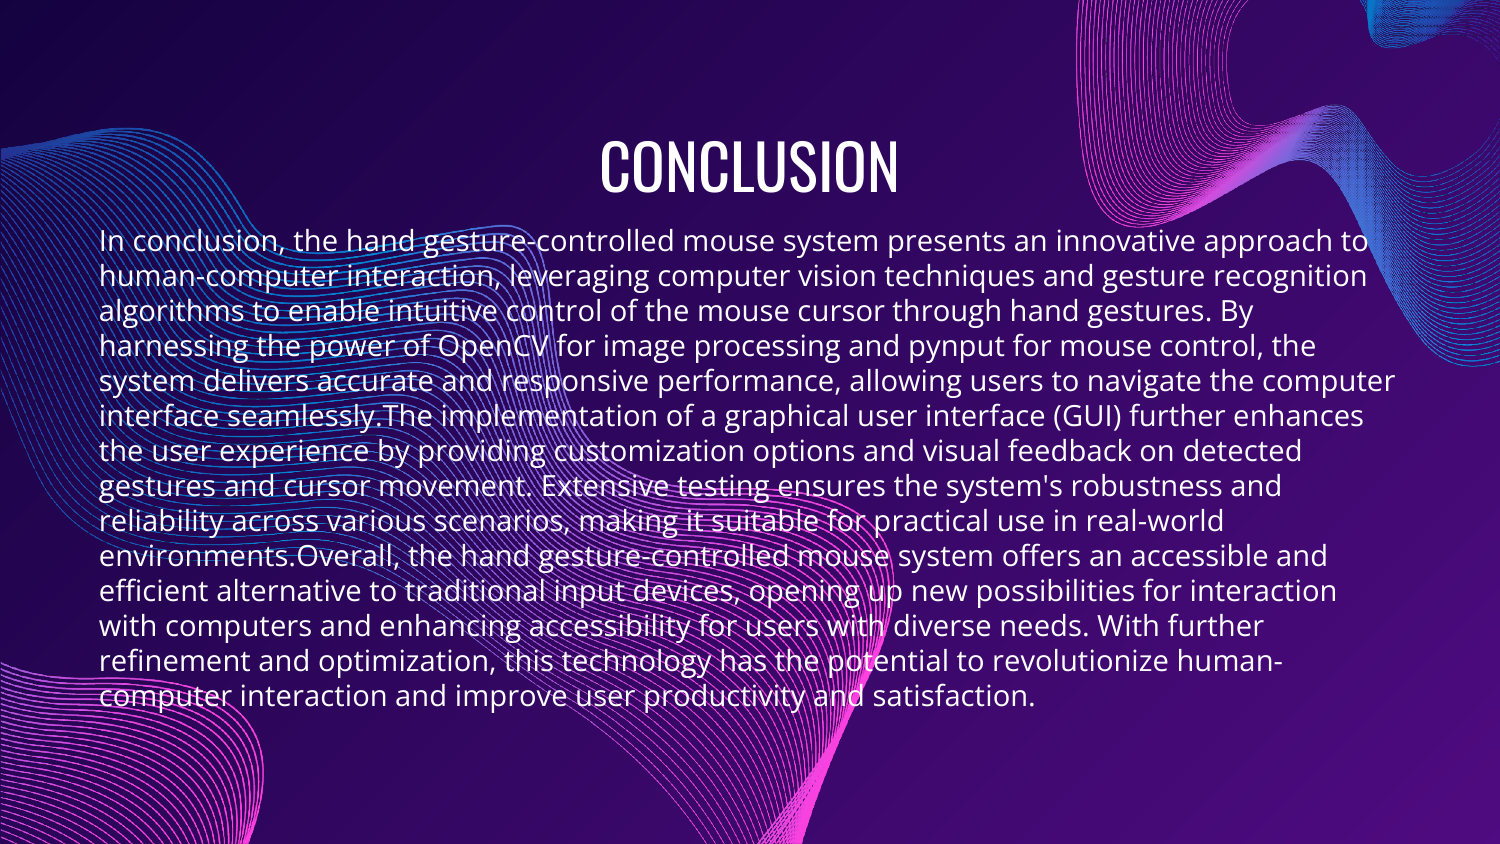

# CONCLUSION
In conclusion, the hand gesture-controlled mouse system presents an innovative approach to human-computer interaction, leveraging computer vision techniques and gesture recognition algorithms to enable intuitive control of the mouse cursor through hand gestures. By harnessing the power of OpenCV for image processing and pynput for mouse control, the system delivers accurate and responsive performance, allowing users to navigate the computer interface seamlessly.The implementation of a graphical user interface (GUI) further enhances the user experience by providing customization options and visual feedback on detected gestures and cursor movement. Extensive testing ensures the system's robustness and reliability across various scenarios, making it suitable for practical use in real-world environments.Overall, the hand gesture-controlled mouse system offers an accessible and efficient alternative to traditional input devices, opening up new possibilities for interaction with computers and enhancing accessibility for users with diverse needs. With further refinement and optimization, this technology has the potential to revolutionize human-computer interaction and improve user productivity and satisfaction.